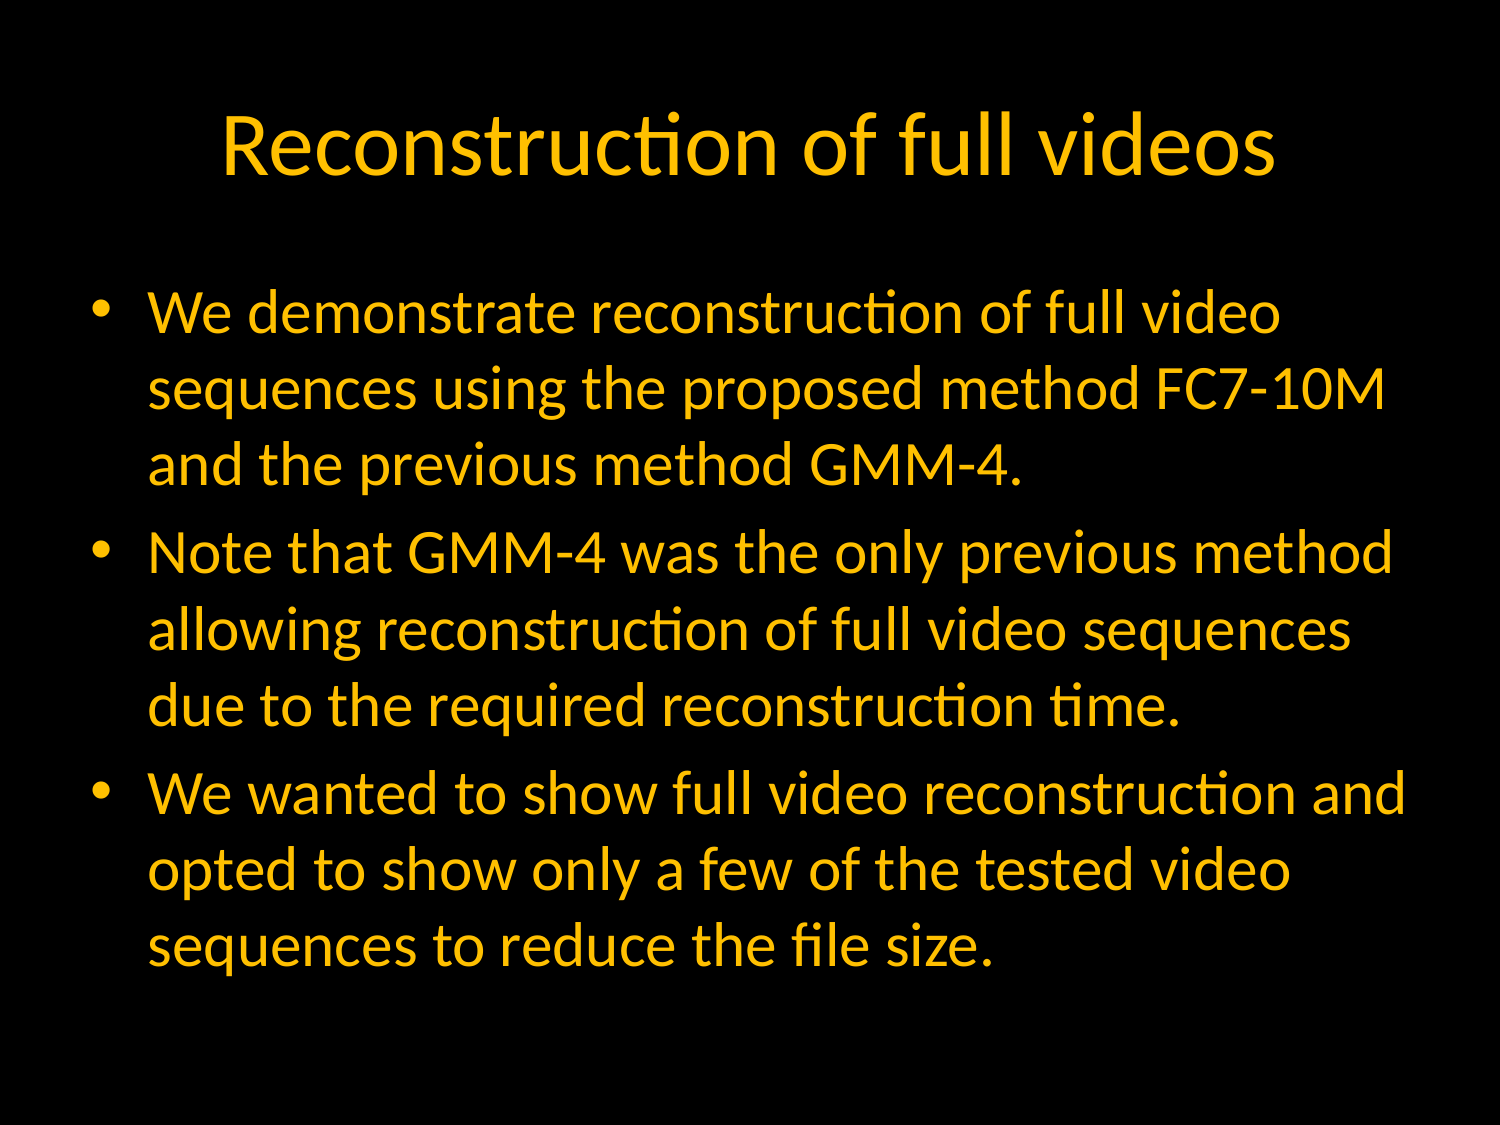

# Reconstruction of full videos
We demonstrate reconstruction of full video sequences using the proposed method FC7-10M and the previous method GMM-4.
Note that GMM-4 was the only previous method allowing reconstruction of full video sequences due to the required reconstruction time.
We wanted to show full video reconstruction and opted to show only a few of the tested video sequences to reduce the file size.